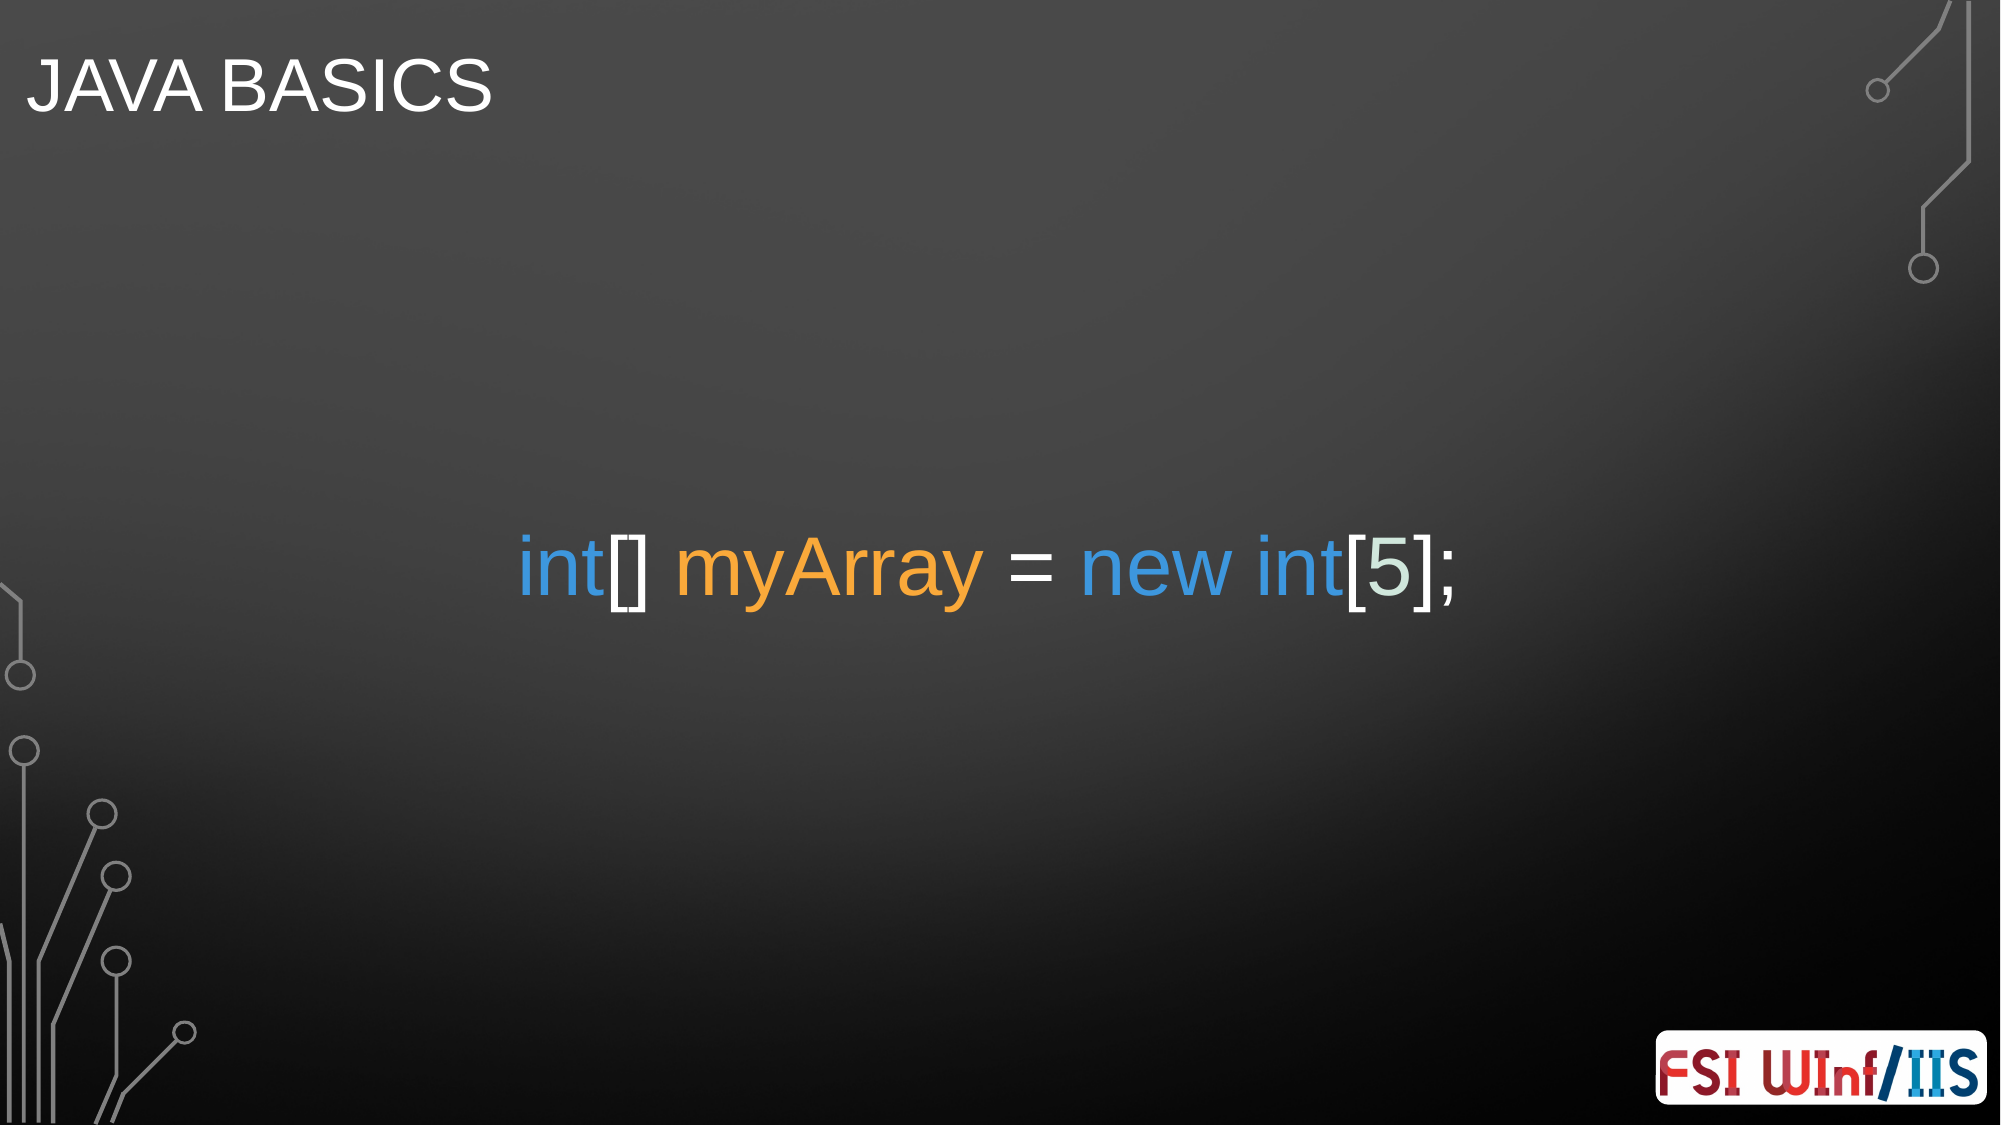

# Java Basics
int[] myArray = new int[5];